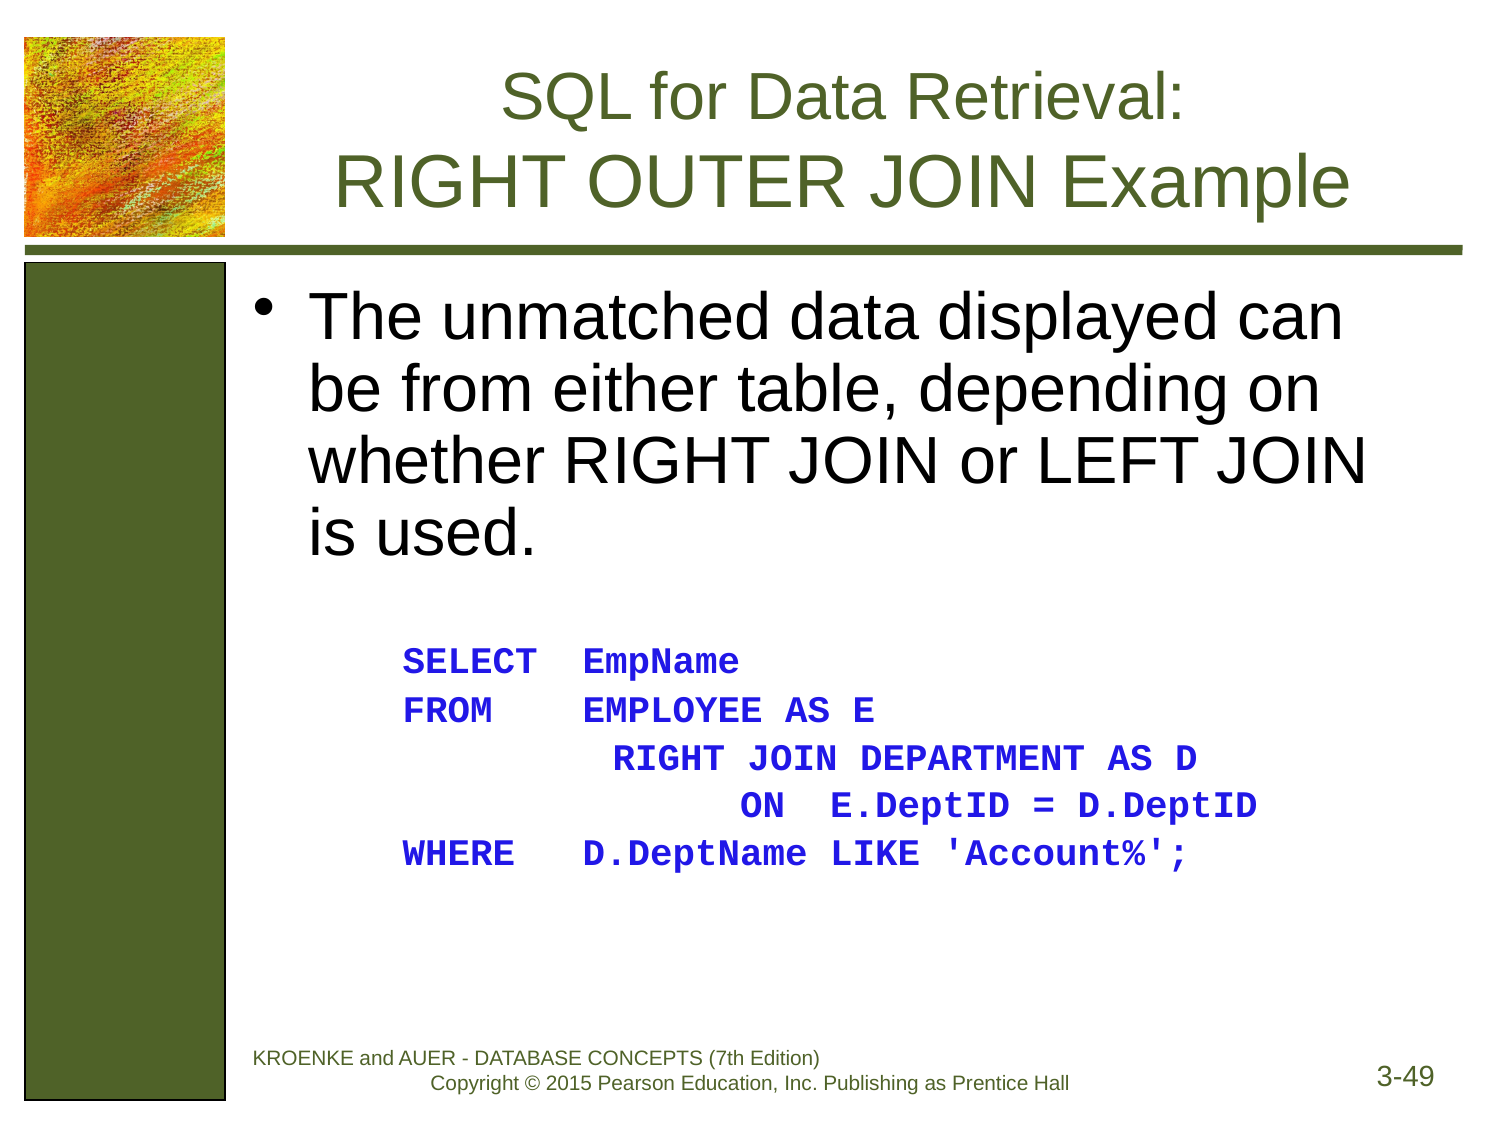

# SQL for Data Retrieval: RIGHT OUTER JOIN Example
The unmatched data displayed can be from either table, depending on whether RIGHT JOIN or LEFT JOIN is used.

SELECT  EmpName
FROM    EMPLOYEE AS E
		 RIGHT JOIN DEPARTMENT AS D
		 	ON  E.DeptID = D.DeptID
WHERE   D.DeptName LIKE 'Account%';

KROENKE and AUER - DATABASE CONCEPTS (7th Edition)                                                                           Copyright © 2015 Pearson Education, Inc. Publishing as Prentice Hall
3-49